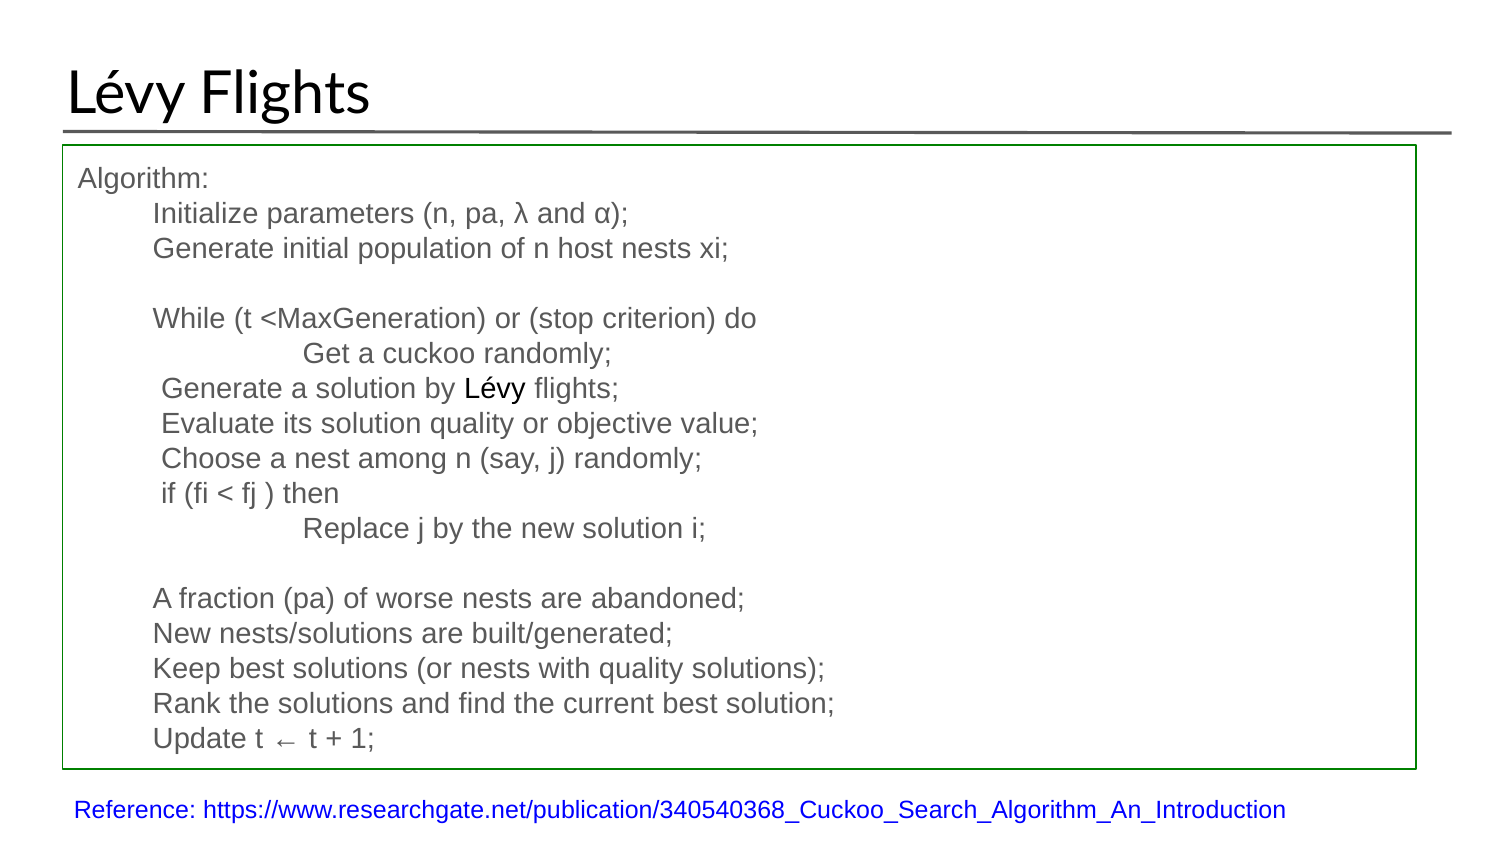

# Lévy Flights
Algorithm:
Initialize parameters (n, pa, λ and α);
Generate initial population of n host nests xi;

While (t <MaxGeneration) or (stop criterion) do
 	Get a cuckoo randomly;
 Generate a solution by Lévy flights;
 Evaluate its solution quality or objective value;
 Choose a nest among n (say, j) randomly;
 if (fi < fj ) then
 	Replace j by the new solution i;

A fraction (pa) of worse nests are abandoned;
New nests/solutions are built/generated;
Keep best solutions (or nests with quality solutions);
Rank the solutions and find the current best solution;
Update t ← t + 1;
Reference: https://www.researchgate.net/publication/340540368_Cuckoo_Search_Algorithm_An_Introduction